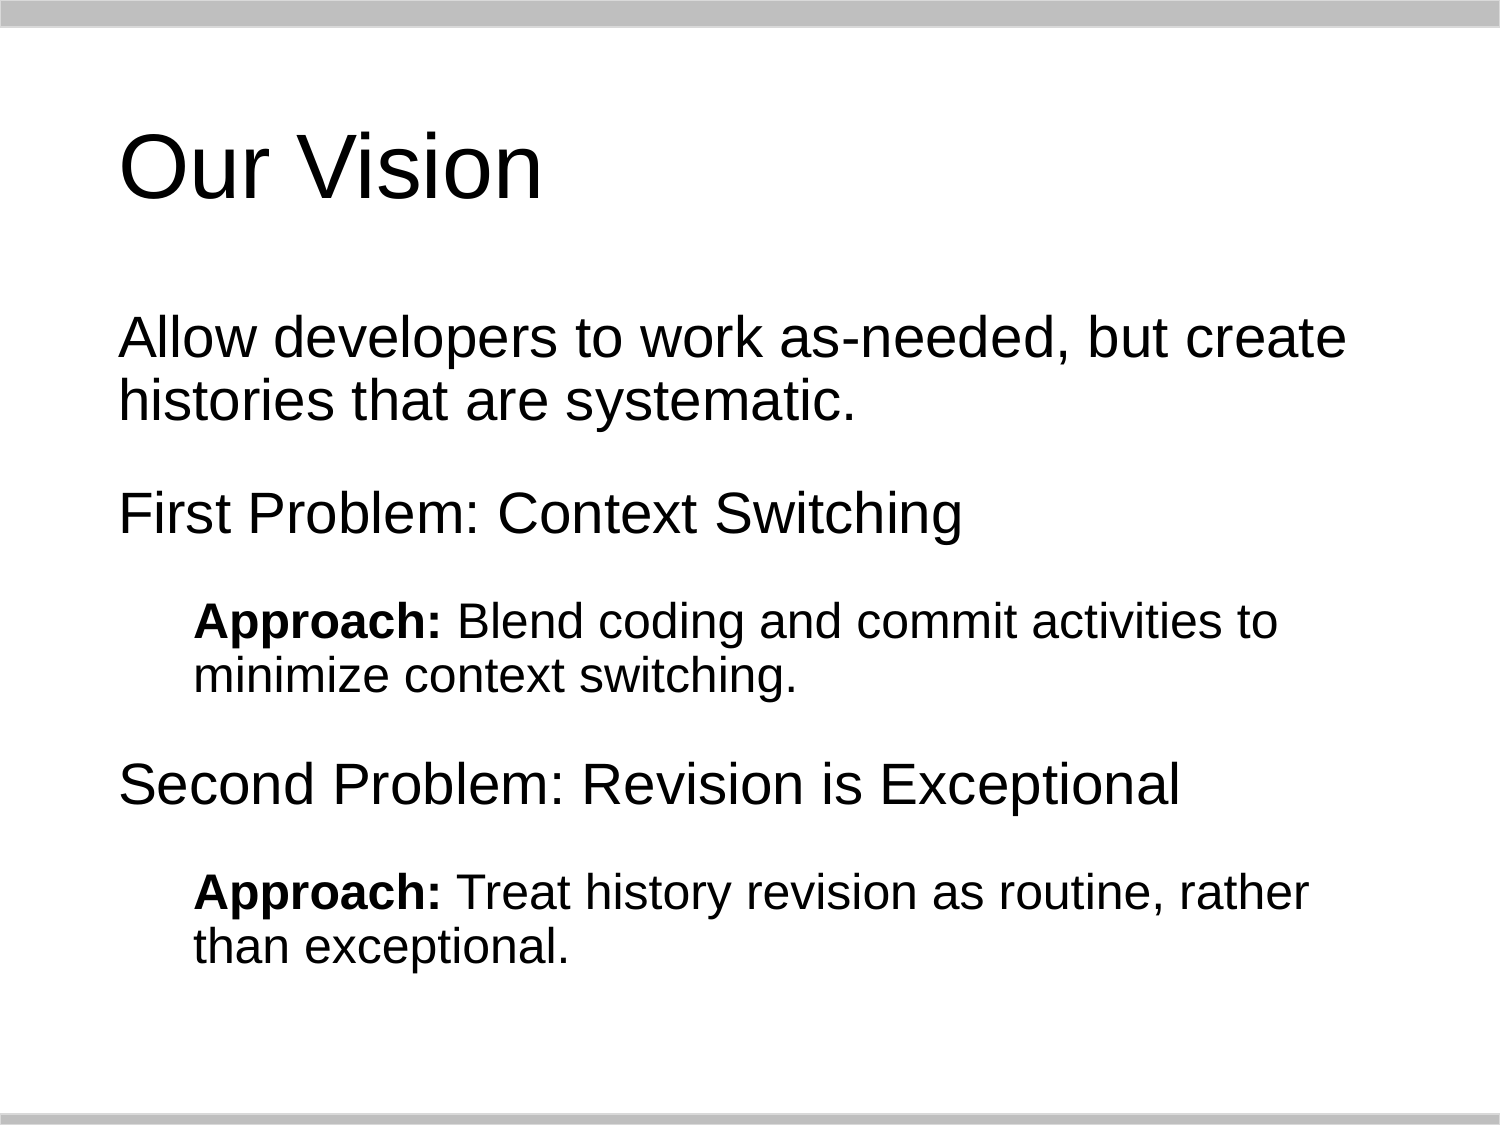

# Our Vision
Allow developers to work as-needed, but create histories that are systematic.
First Problem: Context Switching
Approach: Blend coding and commit activities to minimize context switching.
Second Problem: Revision is Exceptional
Approach: Treat history revision as routine, rather than exceptional.